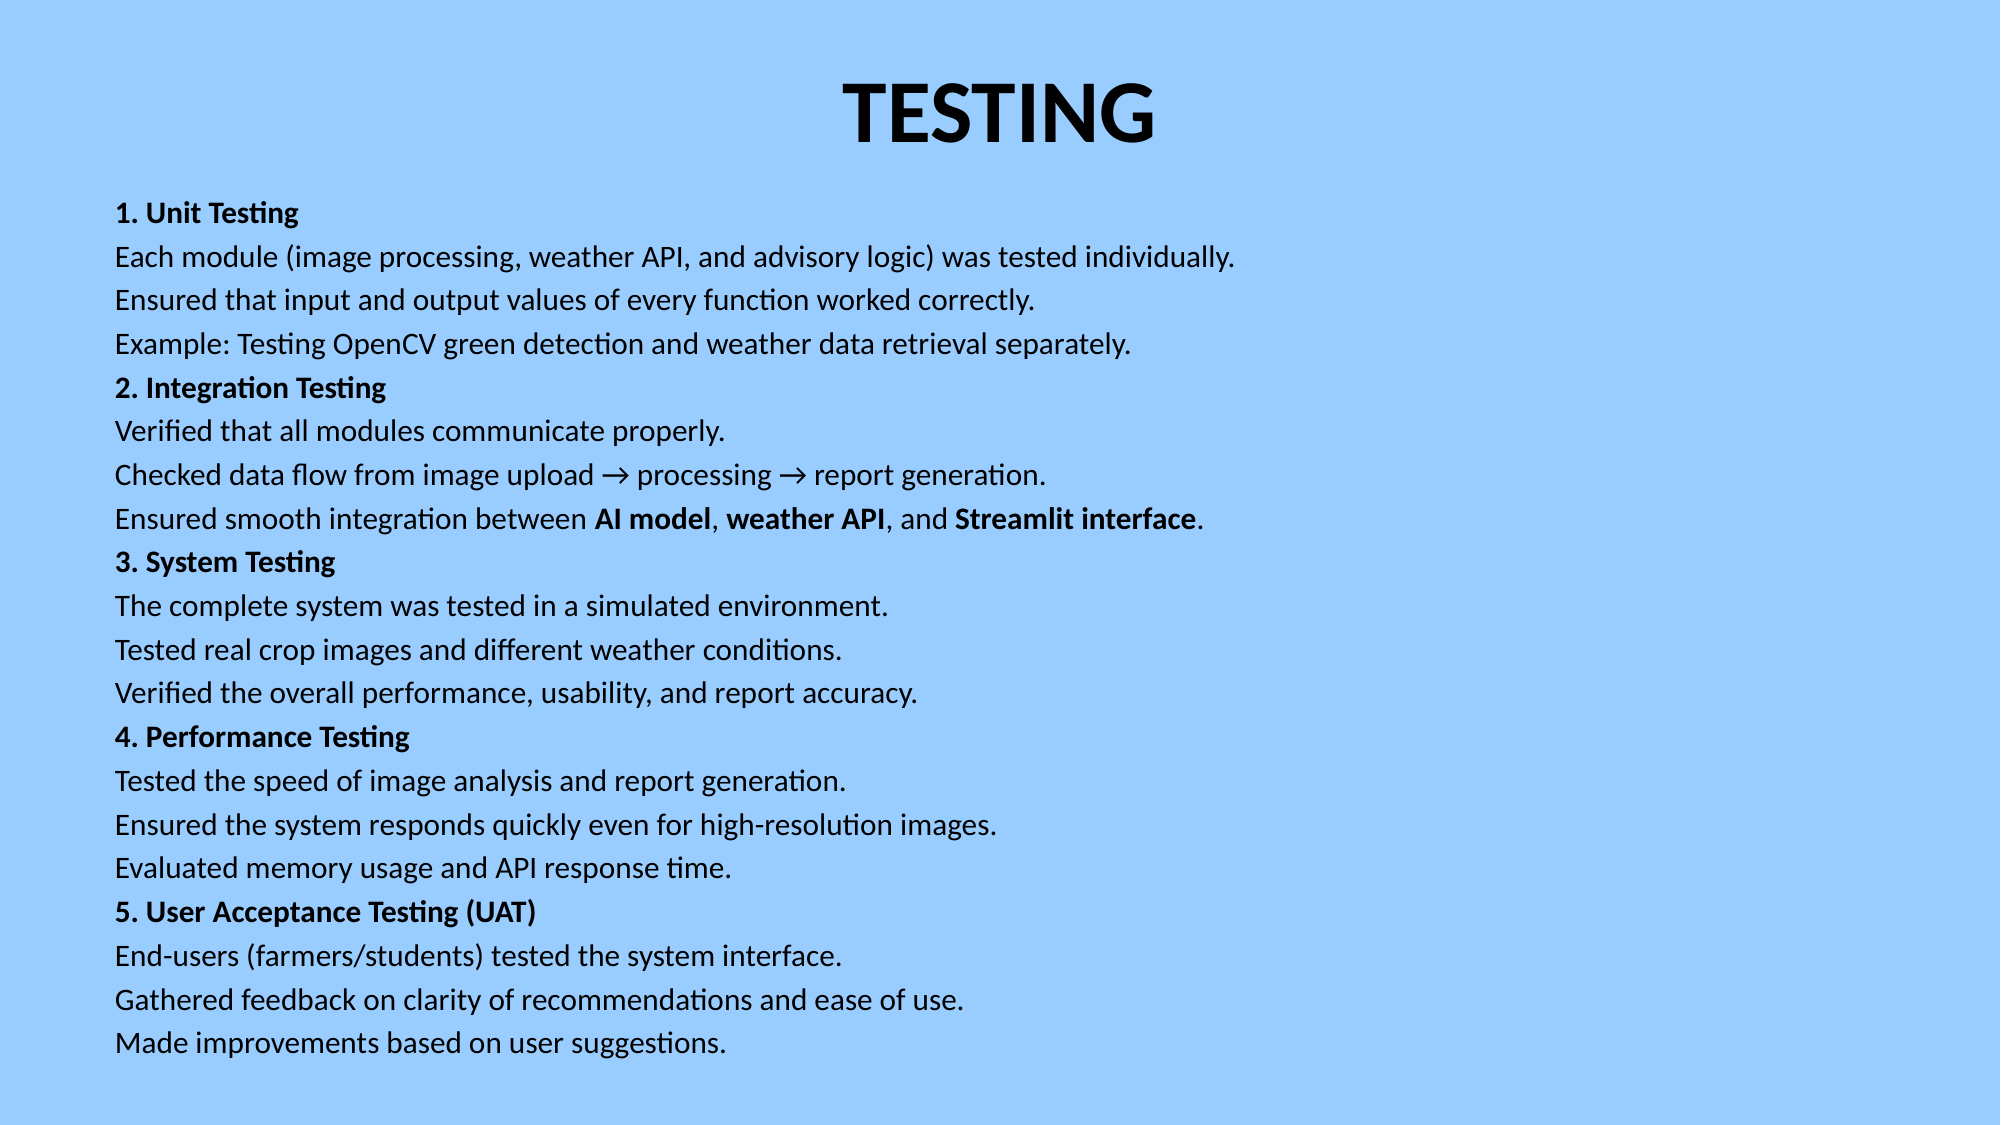

# TESTING
1. Unit Testing
Each module (image processing, weather API, and advisory logic) was tested individually.
Ensured that input and output values of every function worked correctly.
Example: Testing OpenCV green detection and weather data retrieval separately.
2. Integration Testing
Verified that all modules communicate properly.
Checked data flow from image upload → processing → report generation.
Ensured smooth integration between AI model, weather API, and Streamlit interface.
3. System Testing
The complete system was tested in a simulated environment.
Tested real crop images and different weather conditions.
Verified the overall performance, usability, and report accuracy.
4. Performance Testing
Tested the speed of image analysis and report generation.
Ensured the system responds quickly even for high-resolution images.
Evaluated memory usage and API response time.
5. User Acceptance Testing (UAT)
End-users (farmers/students) tested the system interface.
Gathered feedback on clarity of recommendations and ease of use.
Made improvements based on user suggestions.